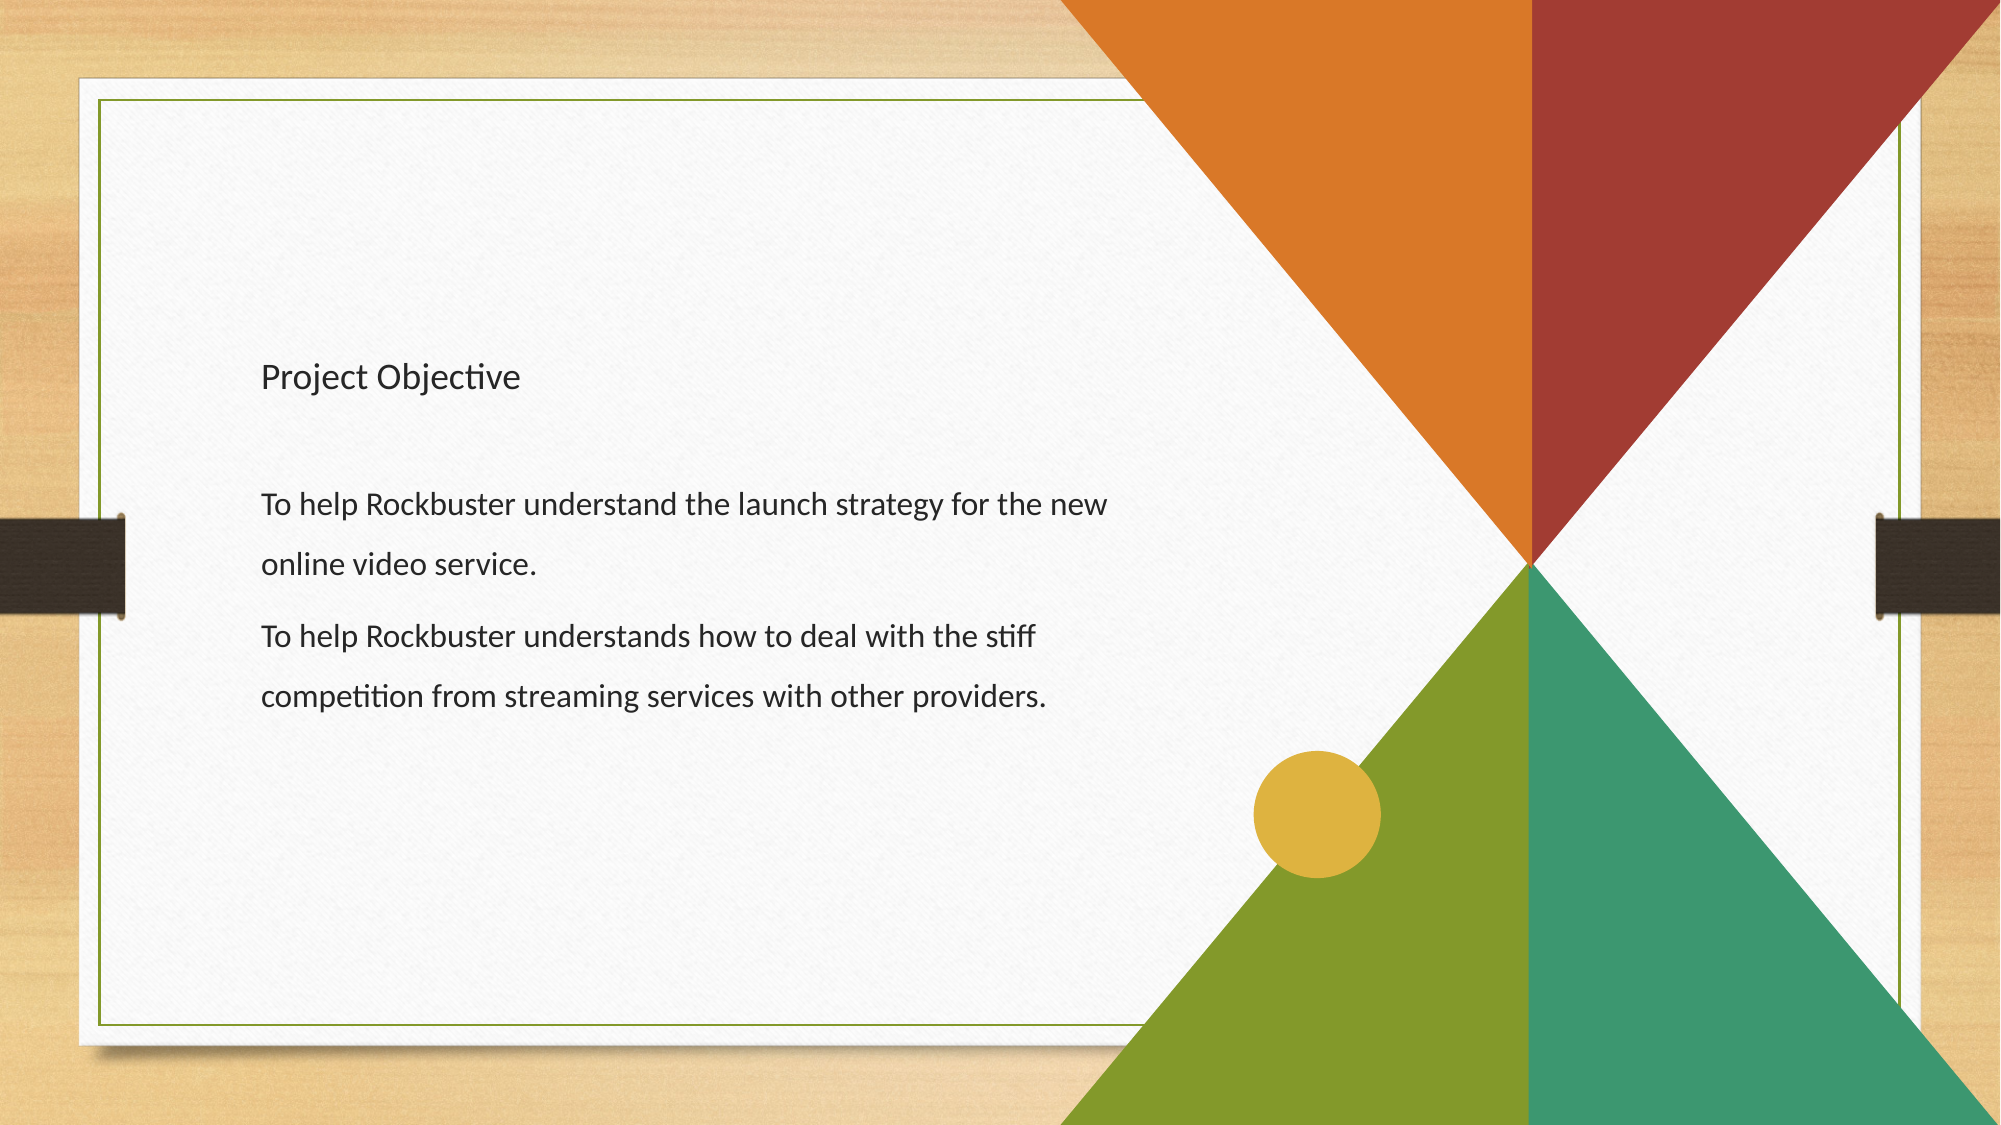

# Project Objective
To help Rockbuster understand the launch strategy for the new online video service.
To help Rockbuster understands how to deal with the stiff competition from streaming services with other providers.